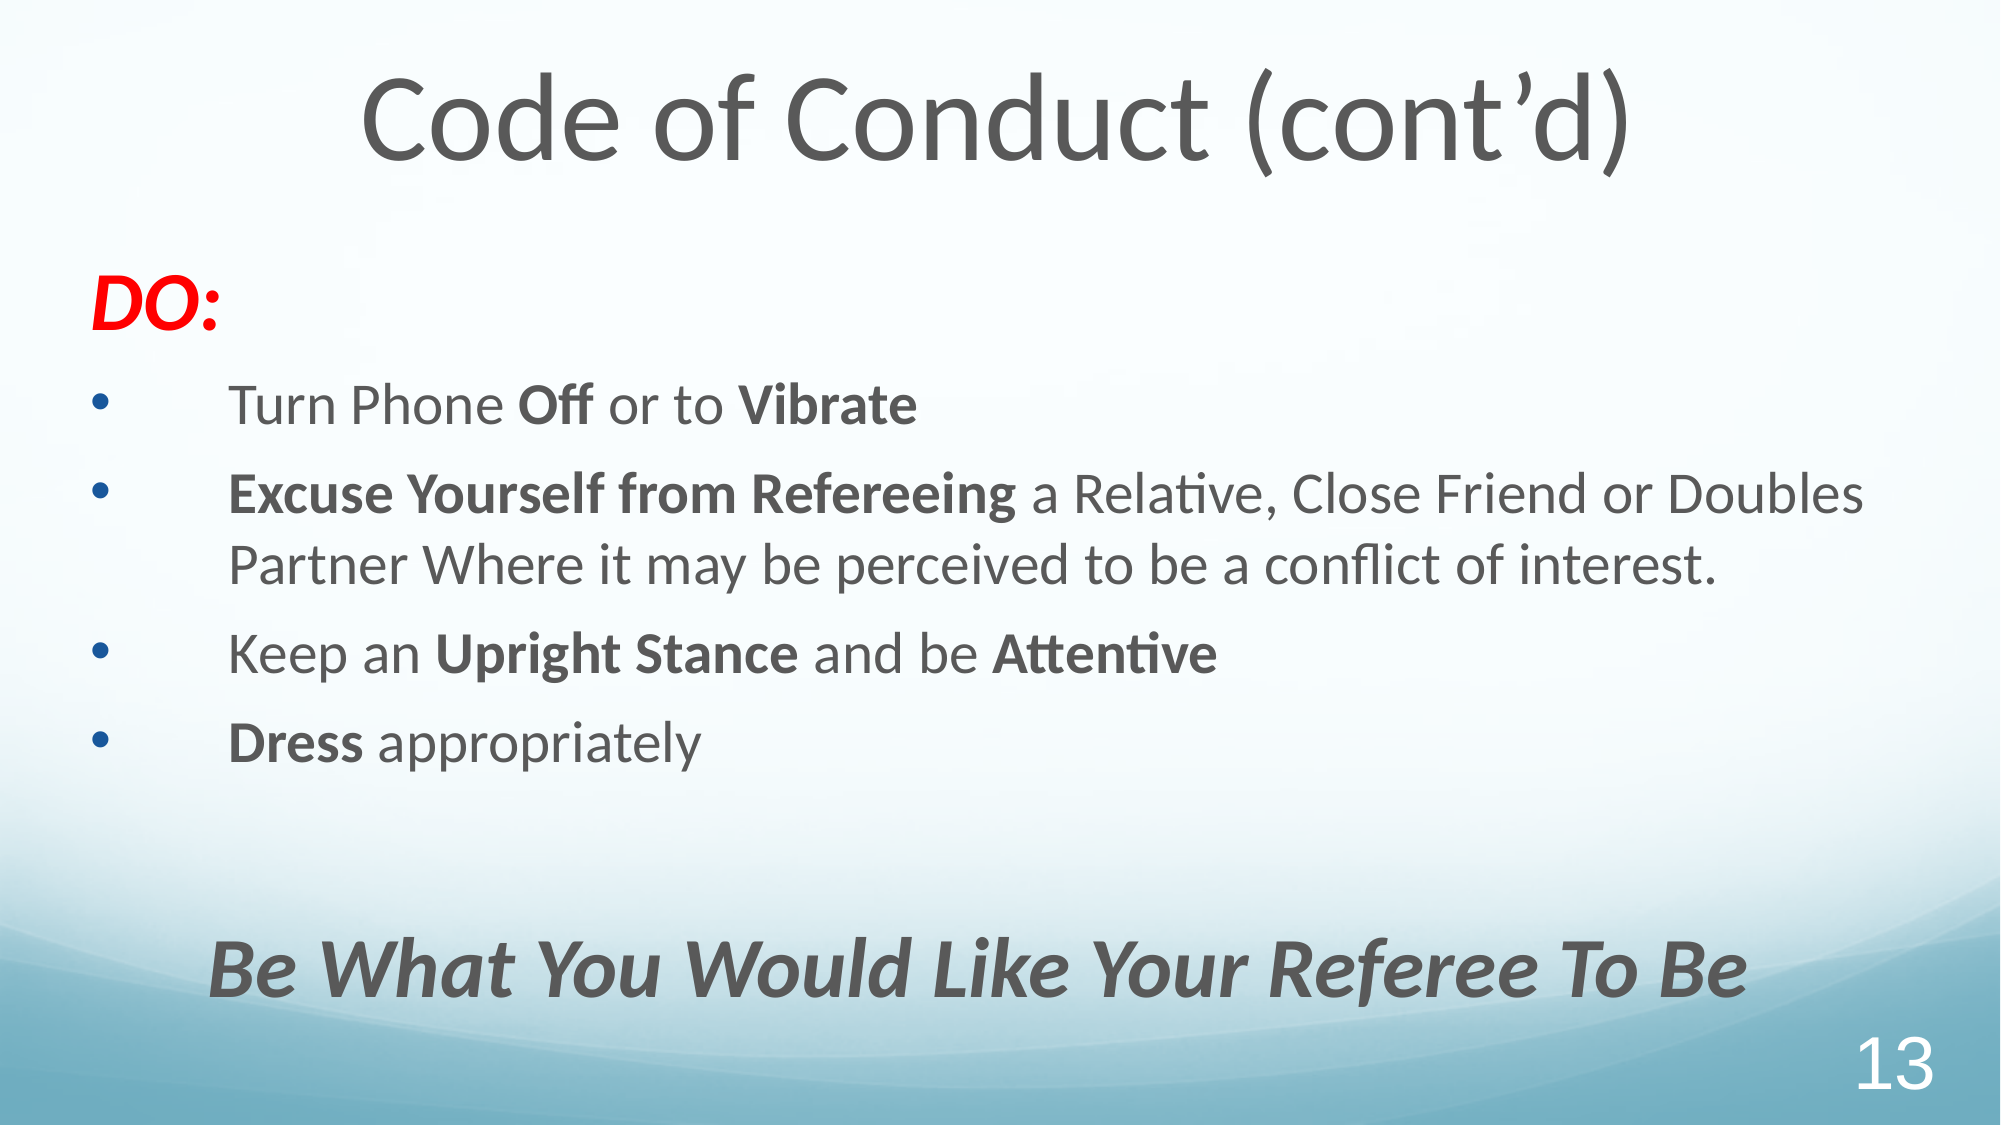

Code of Conduct (cont’d)

DO:
Turn Phone Off or to Vibrate
Excuse Yourself from Refereeing a Relative, Close Friend or Doubles Partner Where it may be perceived to be a conflict of interest.
Keep an Upright Stance and be Attentive
Dress appropriately

Be What You Would Like Your Referee To Be

13